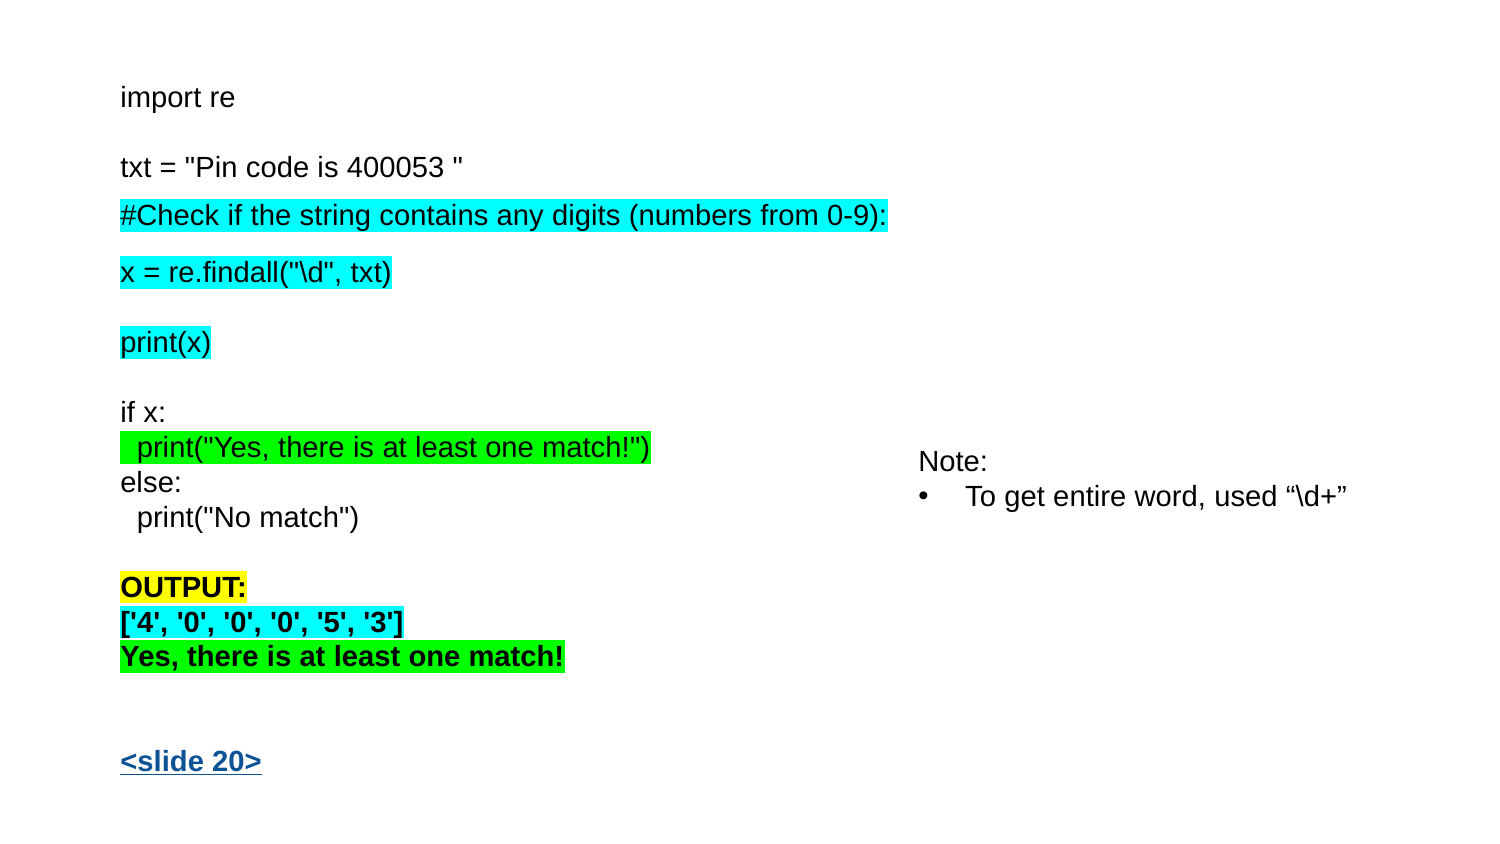

import re

txt = "Pin code is 400053 "

x = re.findall("\d", txt)

print(x)

if x:
  print("Yes, there is at least one match!")
else:
  print("No match")

OUTPUT:
['4', '0', '0', '0', '5', '3']
Yes, there is at least one match!

<slide 20>
#Check if the string contains any digits (numbers from 0-9):
Note:
To get entire word, used “\d+”